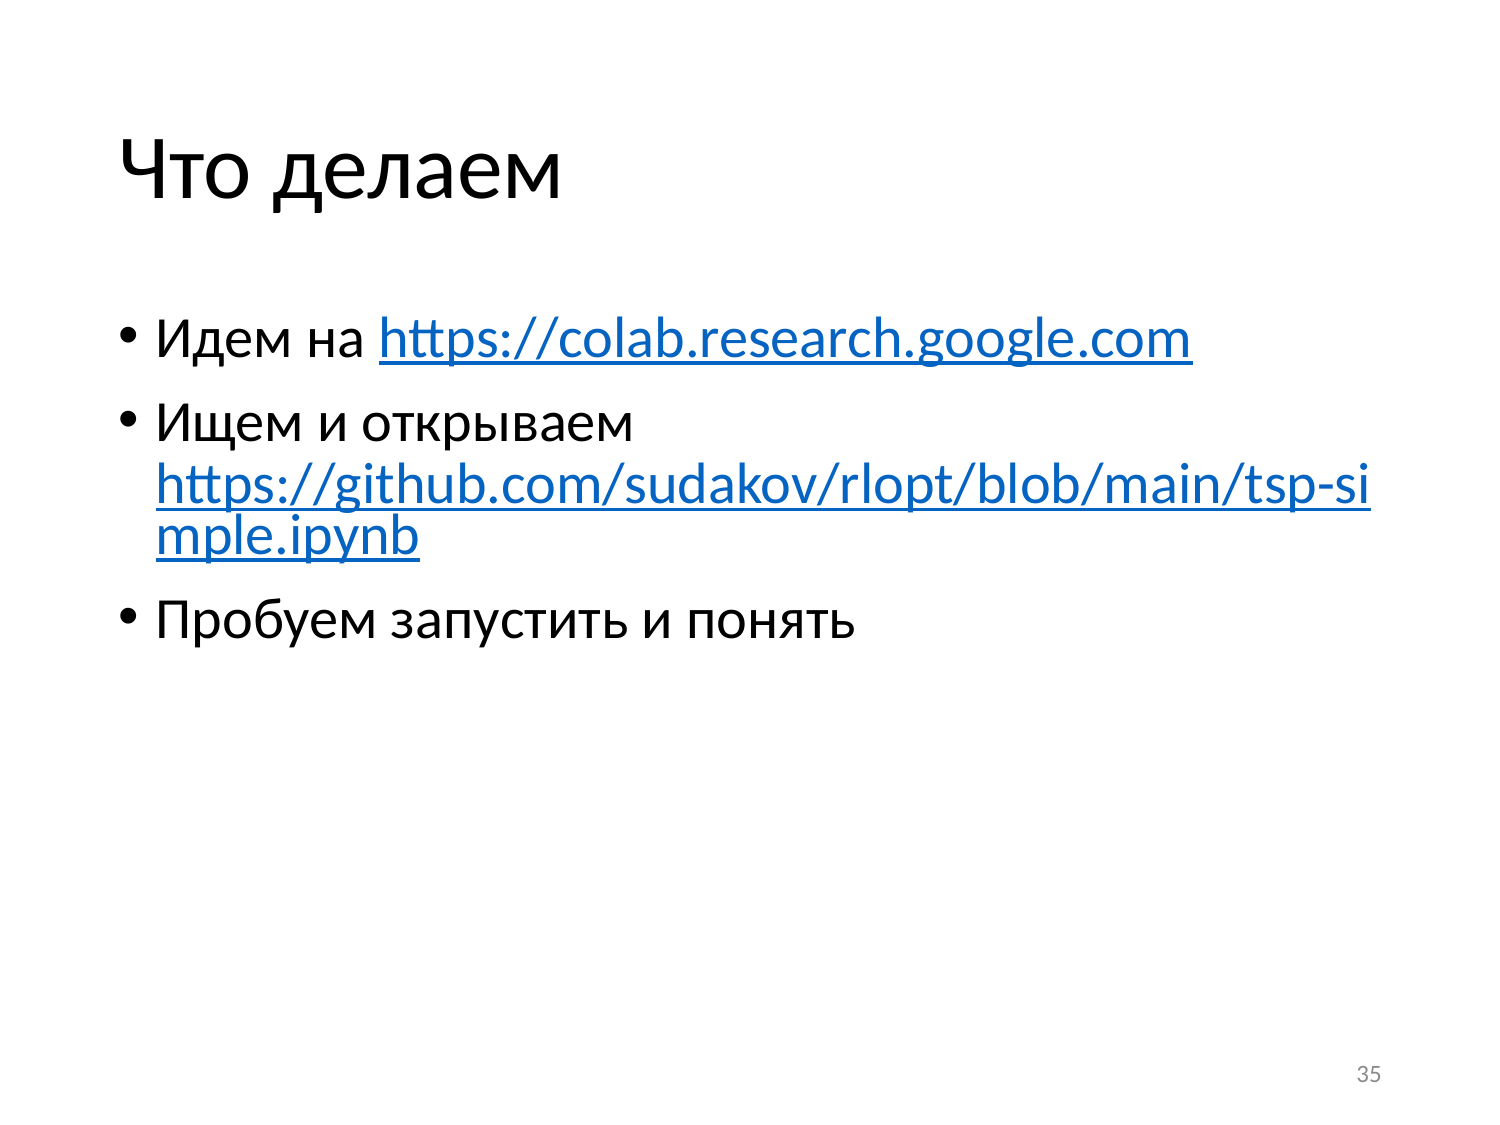

# Что делаем
Идем на https://colab.research.google.com
Ищем и открываем https://github.com/sudakov/rlopt/blob/main/tsp-simple.ipynb
Пробуем запустить и понять
35